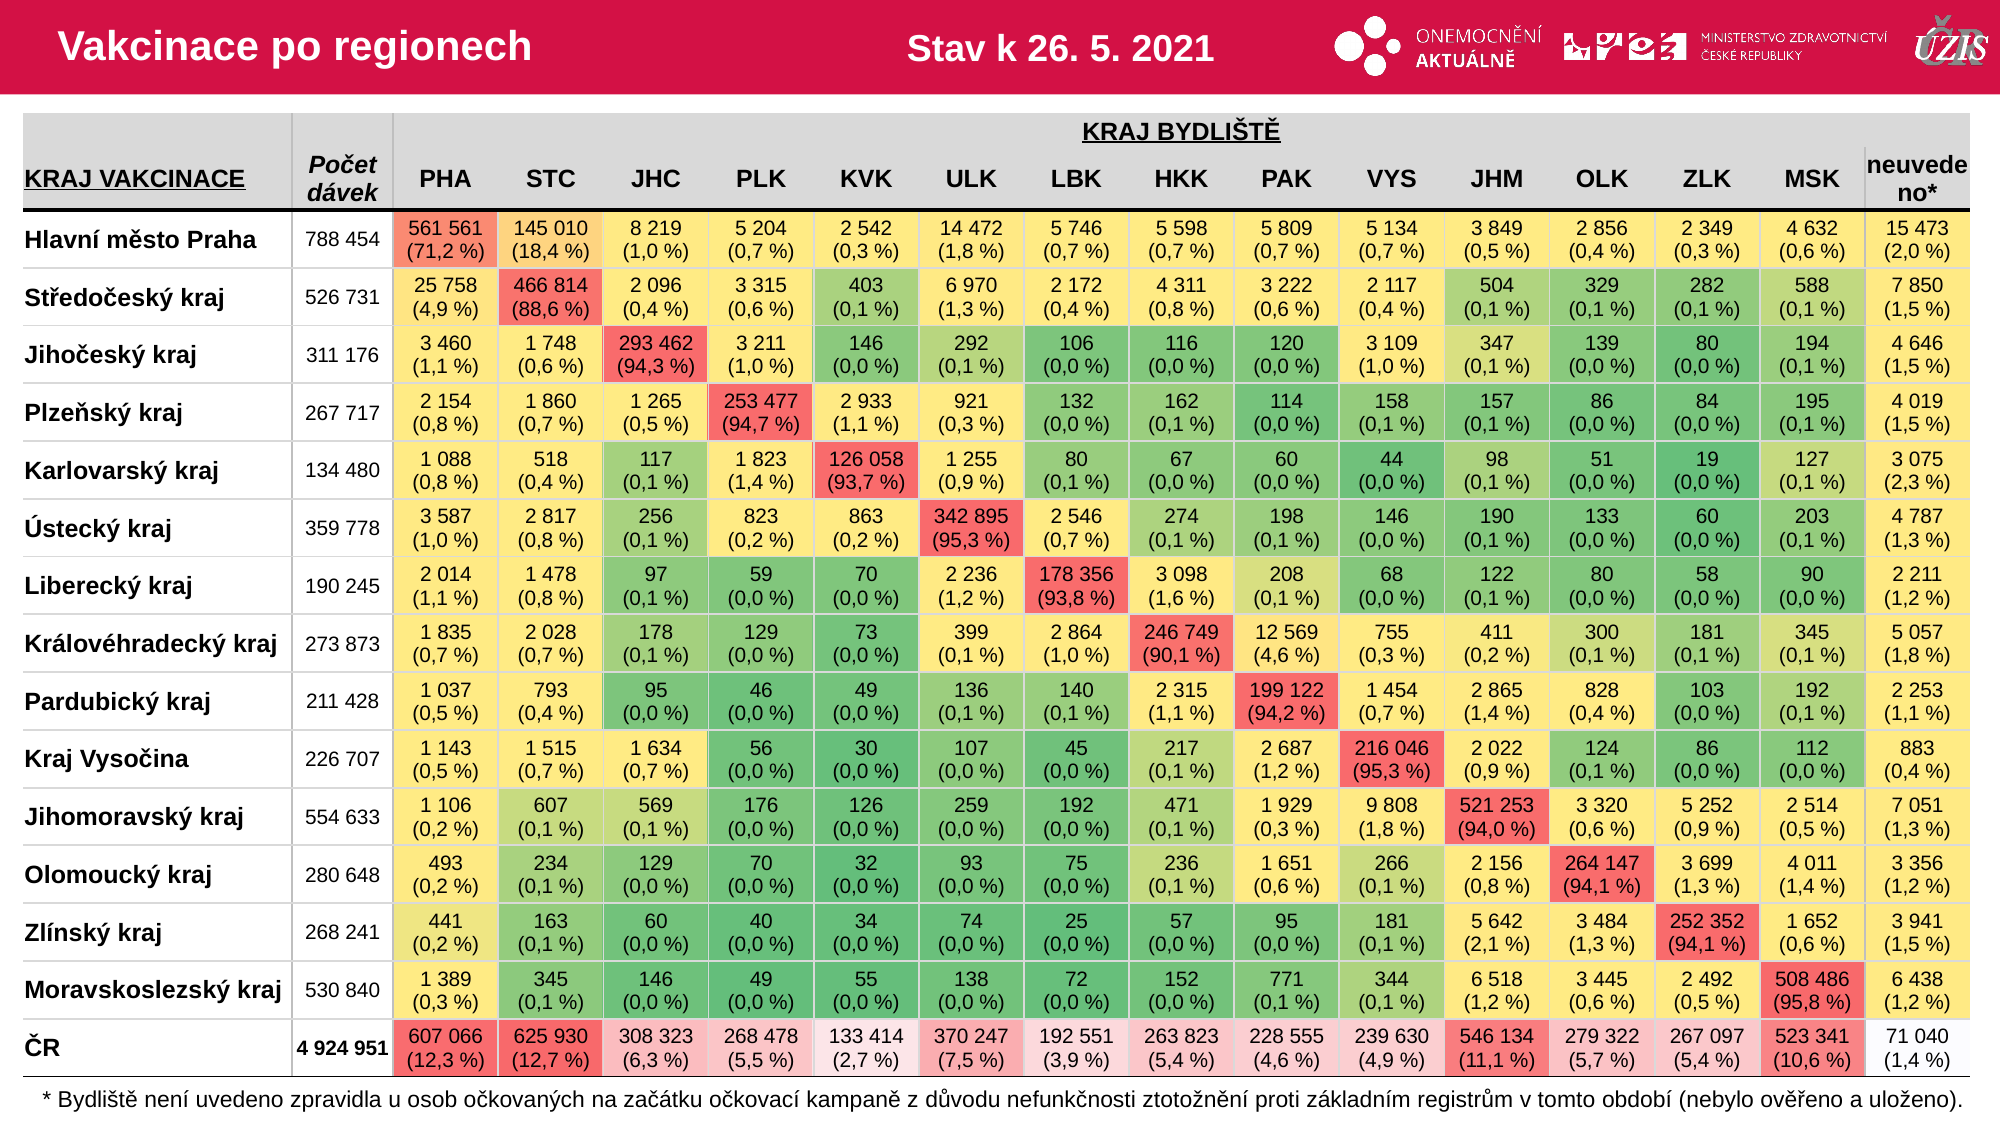

# Vakcinace po regionech
Stav k 26. 5. 2021
|  |  | KRAJ BYDLIŠTĚ |  |  |  |  |  |  |  |  |  |  |  |  |  |  |
| --- | --- | --- | --- | --- | --- | --- | --- | --- | --- | --- | --- | --- | --- | --- | --- | --- |
| KRAJ VAKCINACE | Počet dávek | PHA | STC | JHC | PLK | KVK | ULK | LBK | HKK | PAK | VYS | JHM | OLK | ZLK | MSK | neuvedeno\* |
| Hlavní město Praha | 788 454 | 561 561 (71,2 %) | 145 010 (18,4 %) | 8 219 (1,0 %) | 5 204 (0,7 %) | 2 542 (0,3 %) | 14 472 (1,8 %) | 5 746 (0,7 %) | 5 598 (0,7 %) | 5 809 (0,7 %) | 5 134 (0,7 %) | 3 849 (0,5 %) | 2 856 (0,4 %) | 2 349 (0,3 %) | 4 632 (0,6 %) | 15 473 (2,0 %) |
| Středočeský kraj | 526 731 | 25 758 (4,9 %) | 466 814 (88,6 %) | 2 096 (0,4 %) | 3 315 (0,6 %) | 403 (0,1 %) | 6 970 (1,3 %) | 2 172 (0,4 %) | 4 311 (0,8 %) | 3 222 (0,6 %) | 2 117 (0,4 %) | 504 (0,1 %) | 329 (0,1 %) | 282 (0,1 %) | 588 (0,1 %) | 7 850 (1,5 %) |
| Jihočeský kraj | 311 176 | 3 460 (1,1 %) | 1 748 (0,6 %) | 293 462 (94,3 %) | 3 211 (1,0 %) | 146 (0,0 %) | 292 (0,1 %) | 106 (0,0 %) | 116 (0,0 %) | 120 (0,0 %) | 3 109 (1,0 %) | 347 (0,1 %) | 139 (0,0 %) | 80 (0,0 %) | 194 (0,1 %) | 4 646 (1,5 %) |
| Plzeňský kraj | 267 717 | 2 154 (0,8 %) | 1 860 (0,7 %) | 1 265 (0,5 %) | 253 477 (94,7 %) | 2 933 (1,1 %) | 921 (0,3 %) | 132 (0,0 %) | 162 (0,1 %) | 114 (0,0 %) | 158 (0,1 %) | 157 (0,1 %) | 86 (0,0 %) | 84 (0,0 %) | 195 (0,1 %) | 4 019 (1,5 %) |
| Karlovarský kraj | 134 480 | 1 088 (0,8 %) | 518 (0,4 %) | 117 (0,1 %) | 1 823 (1,4 %) | 126 058 (93,7 %) | 1 255 (0,9 %) | 80 (0,1 %) | 67 (0,0 %) | 60 (0,0 %) | 44 (0,0 %) | 98 (0,1 %) | 51 (0,0 %) | 19 (0,0 %) | 127 (0,1 %) | 3 075 (2,3 %) |
| Ústecký kraj | 359 778 | 3 587 (1,0 %) | 2 817 (0,8 %) | 256 (0,1 %) | 823 (0,2 %) | 863 (0,2 %) | 342 895 (95,3 %) | 2 546 (0,7 %) | 274 (0,1 %) | 198 (0,1 %) | 146 (0,0 %) | 190 (0,1 %) | 133 (0,0 %) | 60 (0,0 %) | 203 (0,1 %) | 4 787 (1,3 %) |
| Liberecký kraj | 190 245 | 2 014 (1,1 %) | 1 478 (0,8 %) | 97 (0,1 %) | 59 (0,0 %) | 70 (0,0 %) | 2 236 (1,2 %) | 178 356 (93,8 %) | 3 098 (1,6 %) | 208 (0,1 %) | 68 (0,0 %) | 122 (0,1 %) | 80 (0,0 %) | 58 (0,0 %) | 90 (0,0 %) | 2 211 (1,2 %) |
| Královéhradecký kraj | 273 873 | 1 835 (0,7 %) | 2 028 (0,7 %) | 178 (0,1 %) | 129 (0,0 %) | 73 (0,0 %) | 399 (0,1 %) | 2 864 (1,0 %) | 246 749 (90,1 %) | 12 569 (4,6 %) | 755 (0,3 %) | 411 (0,2 %) | 300 (0,1 %) | 181 (0,1 %) | 345 (0,1 %) | 5 057 (1,8 %) |
| Pardubický kraj | 211 428 | 1 037 (0,5 %) | 793 (0,4 %) | 95 (0,0 %) | 46 (0,0 %) | 49 (0,0 %) | 136 (0,1 %) | 140 (0,1 %) | 2 315 (1,1 %) | 199 122 (94,2 %) | 1 454 (0,7 %) | 2 865 (1,4 %) | 828 (0,4 %) | 103 (0,0 %) | 192 (0,1 %) | 2 253 (1,1 %) |
| Kraj Vysočina | 226 707 | 1 143 (0,5 %) | 1 515 (0,7 %) | 1 634 (0,7 %) | 56 (0,0 %) | 30 (0,0 %) | 107 (0,0 %) | 45 (0,0 %) | 217 (0,1 %) | 2 687 (1,2 %) | 216 046 (95,3 %) | 2 022 (0,9 %) | 124 (0,1 %) | 86 (0,0 %) | 112 (0,0 %) | 883 (0,4 %) |
| Jihomoravský kraj | 554 633 | 1 106 (0,2 %) | 607 (0,1 %) | 569 (0,1 %) | 176 (0,0 %) | 126 (0,0 %) | 259 (0,0 %) | 192 (0,0 %) | 471 (0,1 %) | 1 929 (0,3 %) | 9 808 (1,8 %) | 521 253 (94,0 %) | 3 320 (0,6 %) | 5 252 (0,9 %) | 2 514 (0,5 %) | 7 051 (1,3 %) |
| Olomoucký kraj | 280 648 | 493 (0,2 %) | 234 (0,1 %) | 129 (0,0 %) | 70 (0,0 %) | 32 (0,0 %) | 93 (0,0 %) | 75 (0,0 %) | 236 (0,1 %) | 1 651 (0,6 %) | 266 (0,1 %) | 2 156 (0,8 %) | 264 147 (94,1 %) | 3 699 (1,3 %) | 4 011 (1,4 %) | 3 356 (1,2 %) |
| Zlínský kraj | 268 241 | 441 (0,2 %) | 163 (0,1 %) | 60 (0,0 %) | 40 (0,0 %) | 34 (0,0 %) | 74 (0,0 %) | 25 (0,0 %) | 57 (0,0 %) | 95 (0,0 %) | 181 (0,1 %) | 5 642 (2,1 %) | 3 484 (1,3 %) | 252 352 (94,1 %) | 1 652 (0,6 %) | 3 941 (1,5 %) |
| Moravskoslezský kraj | 530 840 | 1 389 (0,3 %) | 345 (0,1 %) | 146 (0,0 %) | 49 (0,0 %) | 55 (0,0 %) | 138 (0,0 %) | 72 (0,0 %) | 152 (0,0 %) | 771 (0,1 %) | 344 (0,1 %) | 6 518 (1,2 %) | 3 445 (0,6 %) | 2 492 (0,5 %) | 508 486 (95,8 %) | 6 438 (1,2 %) |
| ČR | 4 924 951 | 607 066 (12,3 %) | 625 930 (12,7 %) | 308 323 (6,3 %) | 268 478 (5,5 %) | 133 414 (2,7 %) | 370 247 (7,5 %) | 192 551 (3,9 %) | 263 823 (5,4 %) | 228 555 (4,6 %) | 239 630 (4,9 %) | 546 134 (11,1 %) | 279 322 (5,7 %) | 267 097 (5,4 %) | 523 341 (10,6 %) | 71 040 (1,4 %) |
|  |  |  |  |  |  |  |  |  |  |  |  |  |  |  |
| --- | --- | --- | --- | --- | --- | --- | --- | --- | --- | --- | --- | --- | --- | --- |
|  |  |  |  |  |  |  |  |  |  |  |  |  |  |  |
|  |  |  |  |  |  |  |  |  |  |  |  |  |  |  |
|  |  |  |  |  |  |  |  |  |  |  |  |  |  |  |
|  |  |  |  |  |  |  |  |  |  |  |  |  |  |  |
|  |  |  |  |  |  |  |  |  |  |  |  |  |  |  |
|  |  |  |  |  |  |  |  |  |  |  |  |  |  |  |
|  |  |  |  |  |  |  |  |  |  |  |  |  |  |  |
|  |  |  |  |  |  |  |  |  |  |  |  |  |  |  |
|  |  |  |  |  |  |  |  |  |  |  |  |  |  |  |
|  |  |  |  |  |  |  |  |  |  |  |  |  |  |  |
|  |  |  |  |  |  |  |  |  |  |  |  |  |  |  |
|  |  |  |  |  |  |  |  |  |  |  |  |  |  |  |
|  |  |  |  |  |  |  |  |  |  |  |  |  |  |  |
|  |  |  |  |  |  |  |  |  |  |  |  |  |  |  |
* Bydliště není uvedeno zpravidla u osob očkovaných na začátku očkovací kampaně z důvodu nefunkčnosti ztotožnění proti základním registrům v tomto období (nebylo ověřeno a uloženo).